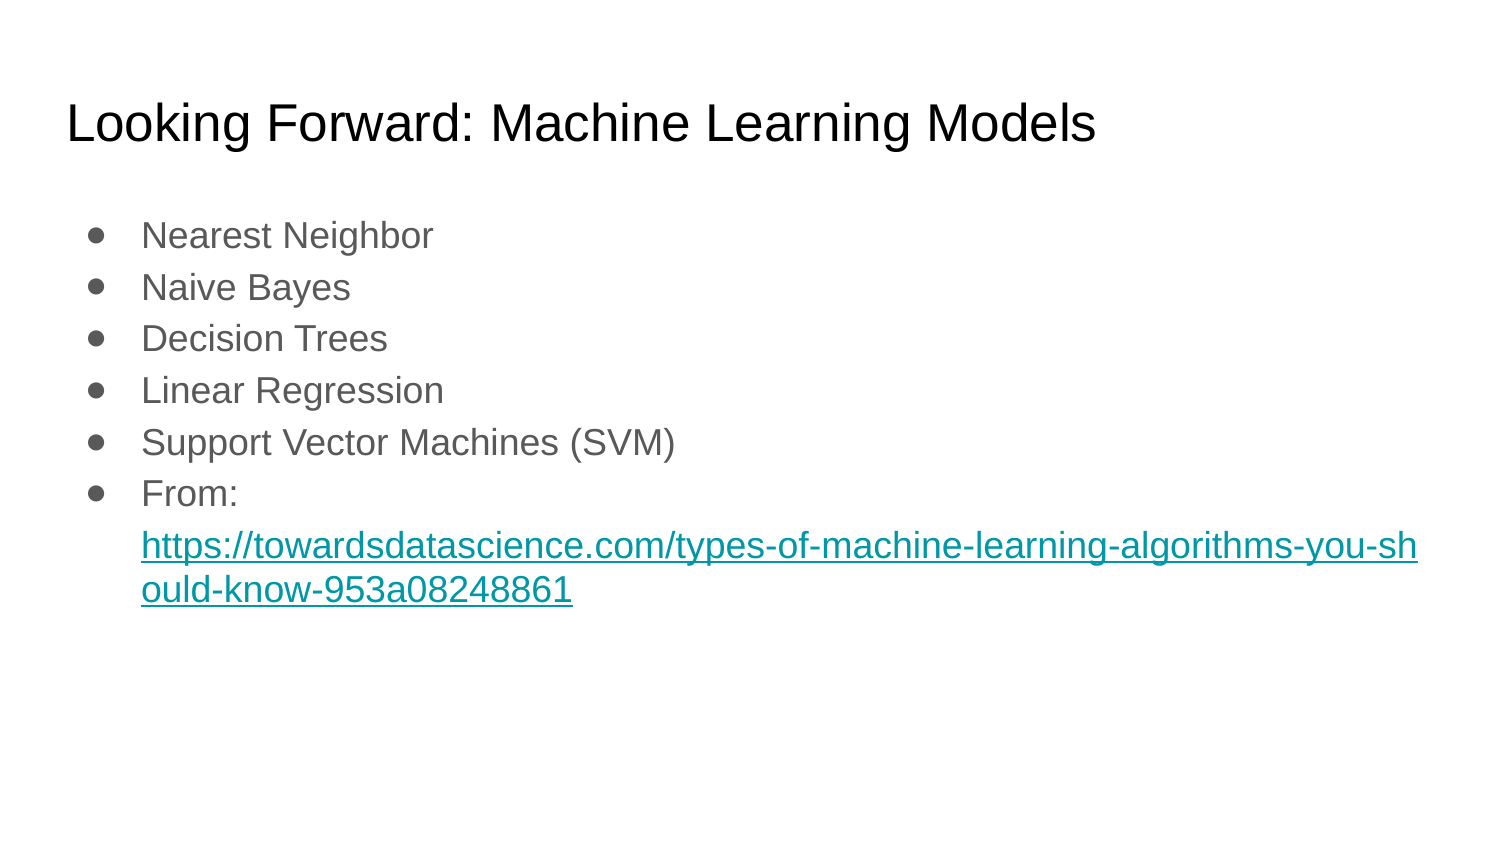

# Looking Forward: Machine Learning Models
Nearest Neighbor
Naive Bayes
Decision Trees
Linear Regression
Support Vector Machines (SVM)
From: https://towardsdatascience.com/types-of-machine-learning-algorithms-you-should-know-953a08248861